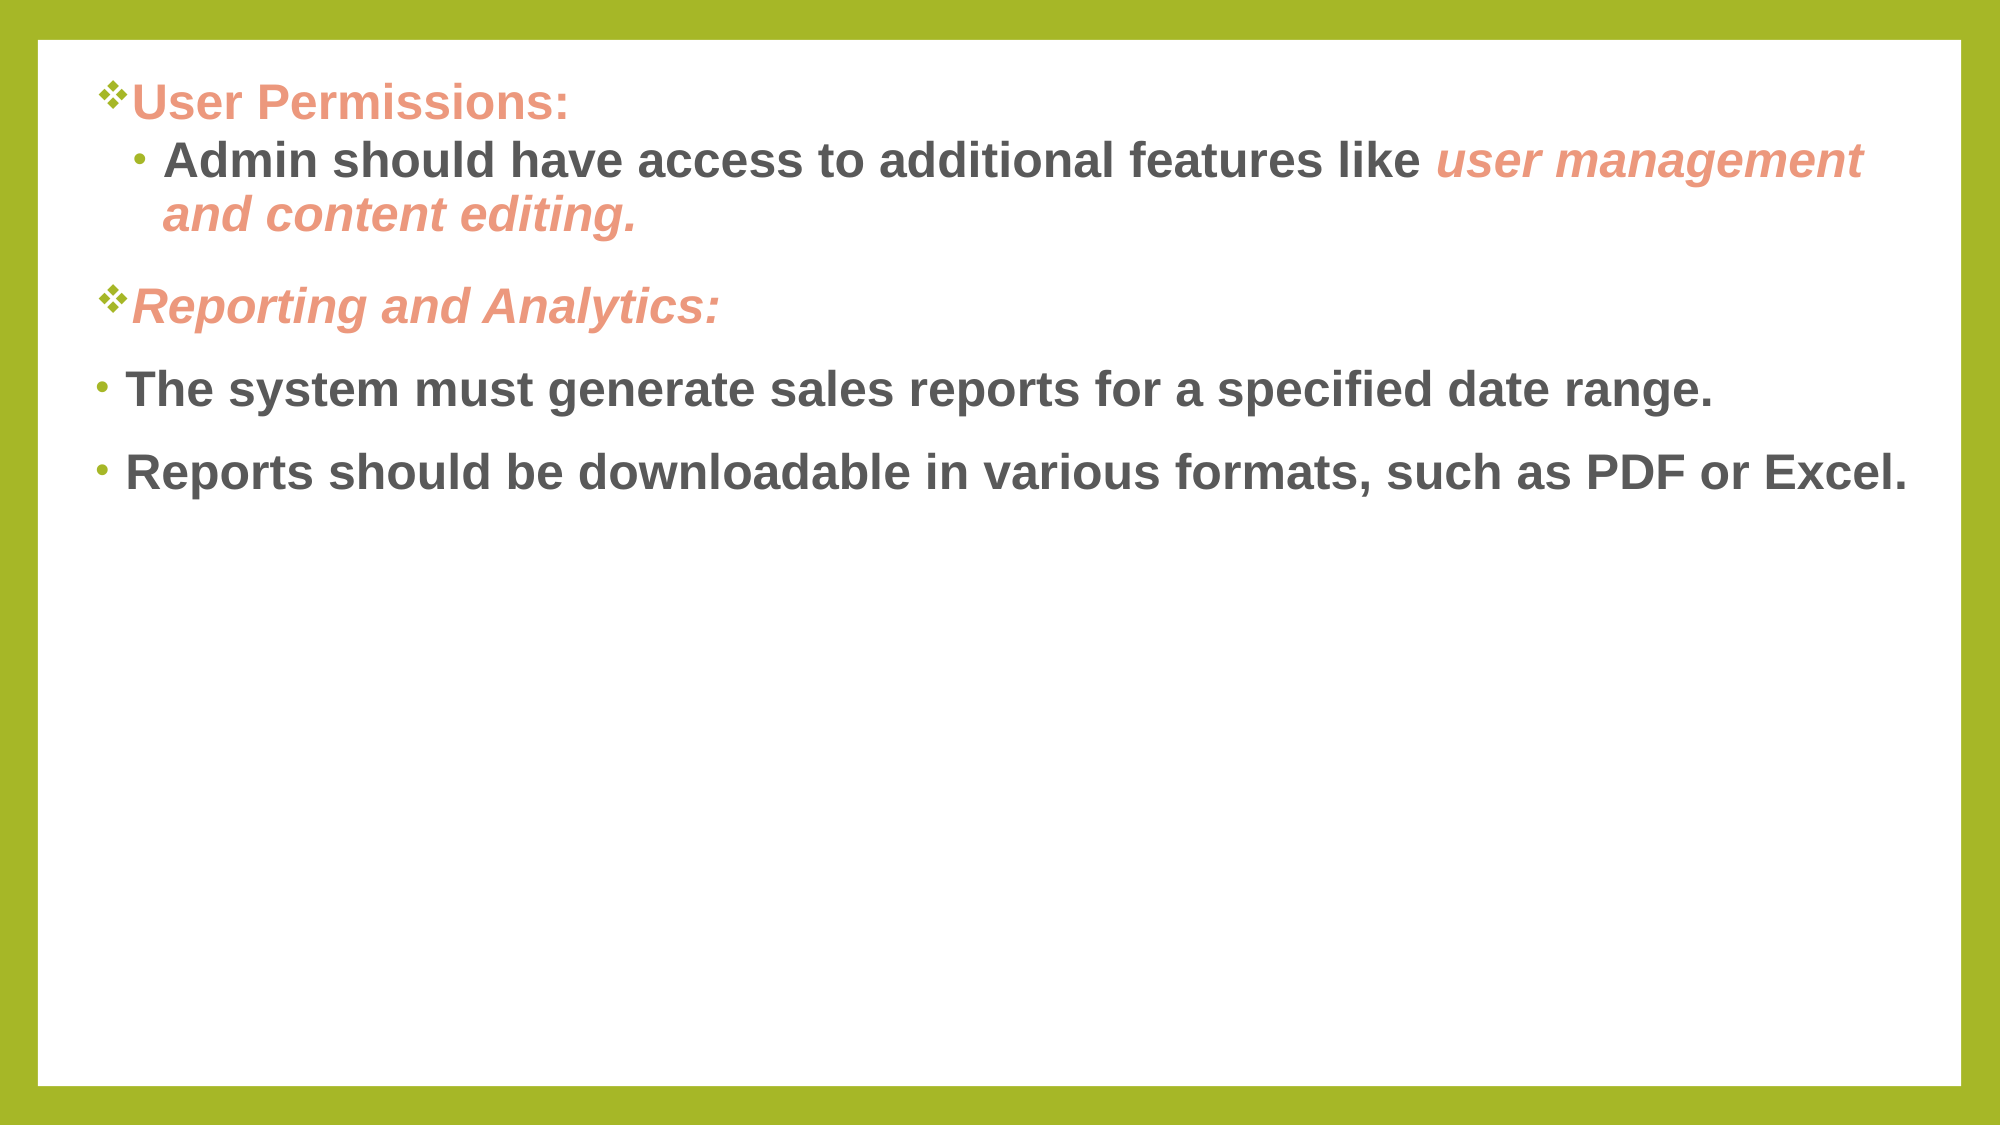

User Permissions:
Admin should have access to additional features like user management and content editing.
Reporting and Analytics:
The system must generate sales reports for a specified date range.
Reports should be downloadable in various formats, such as PDF or Excel.